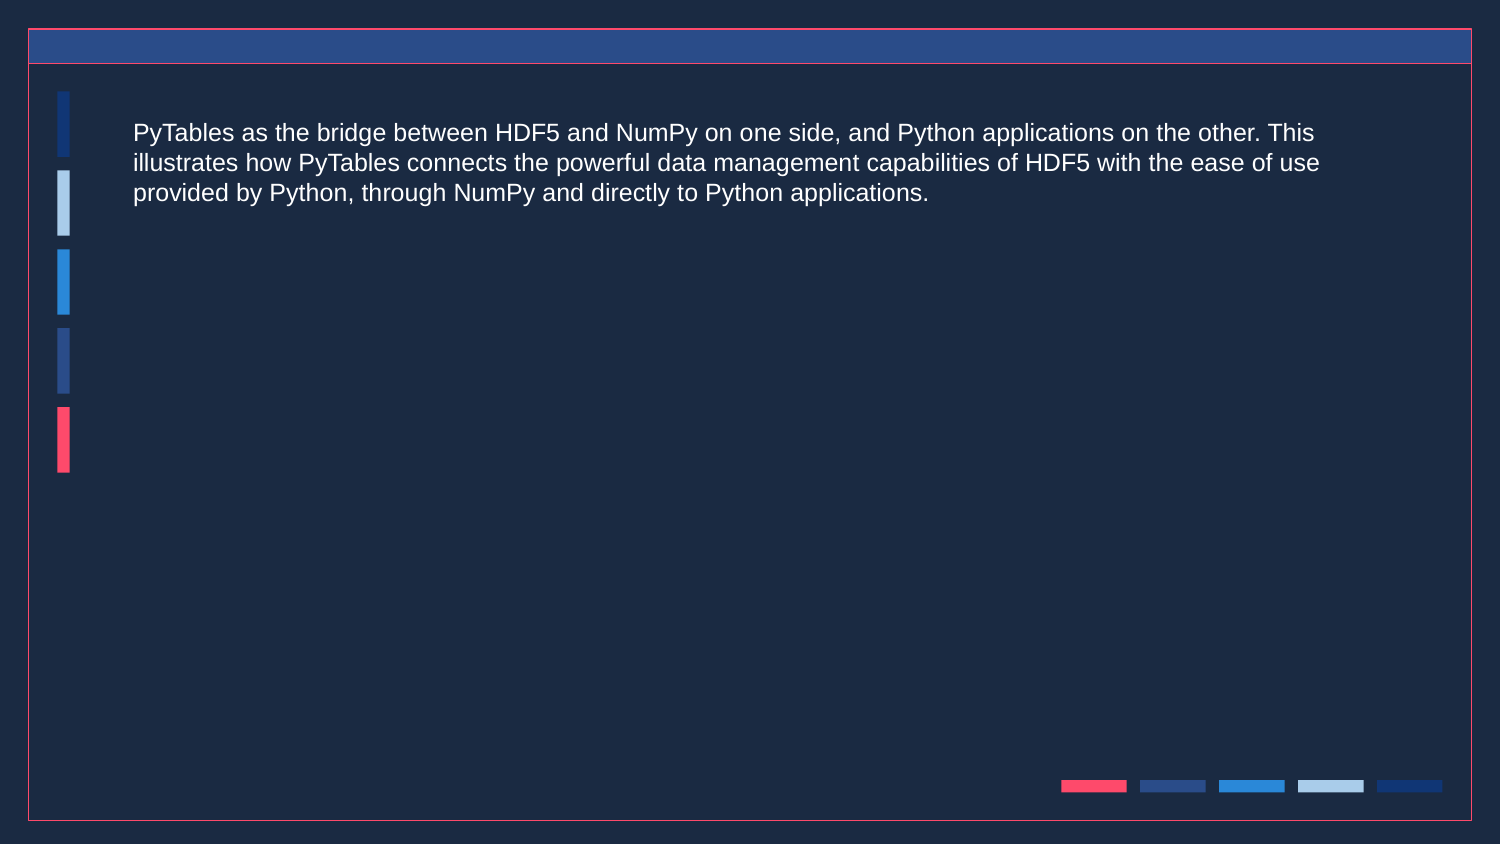

PyTables as the bridge between HDF5 and NumPy on one side, and Python applications on the other. This illustrates how PyTables connects the powerful data management capabilities of HDF5 with the ease of use provided by Python, through NumPy and directly to Python applications.